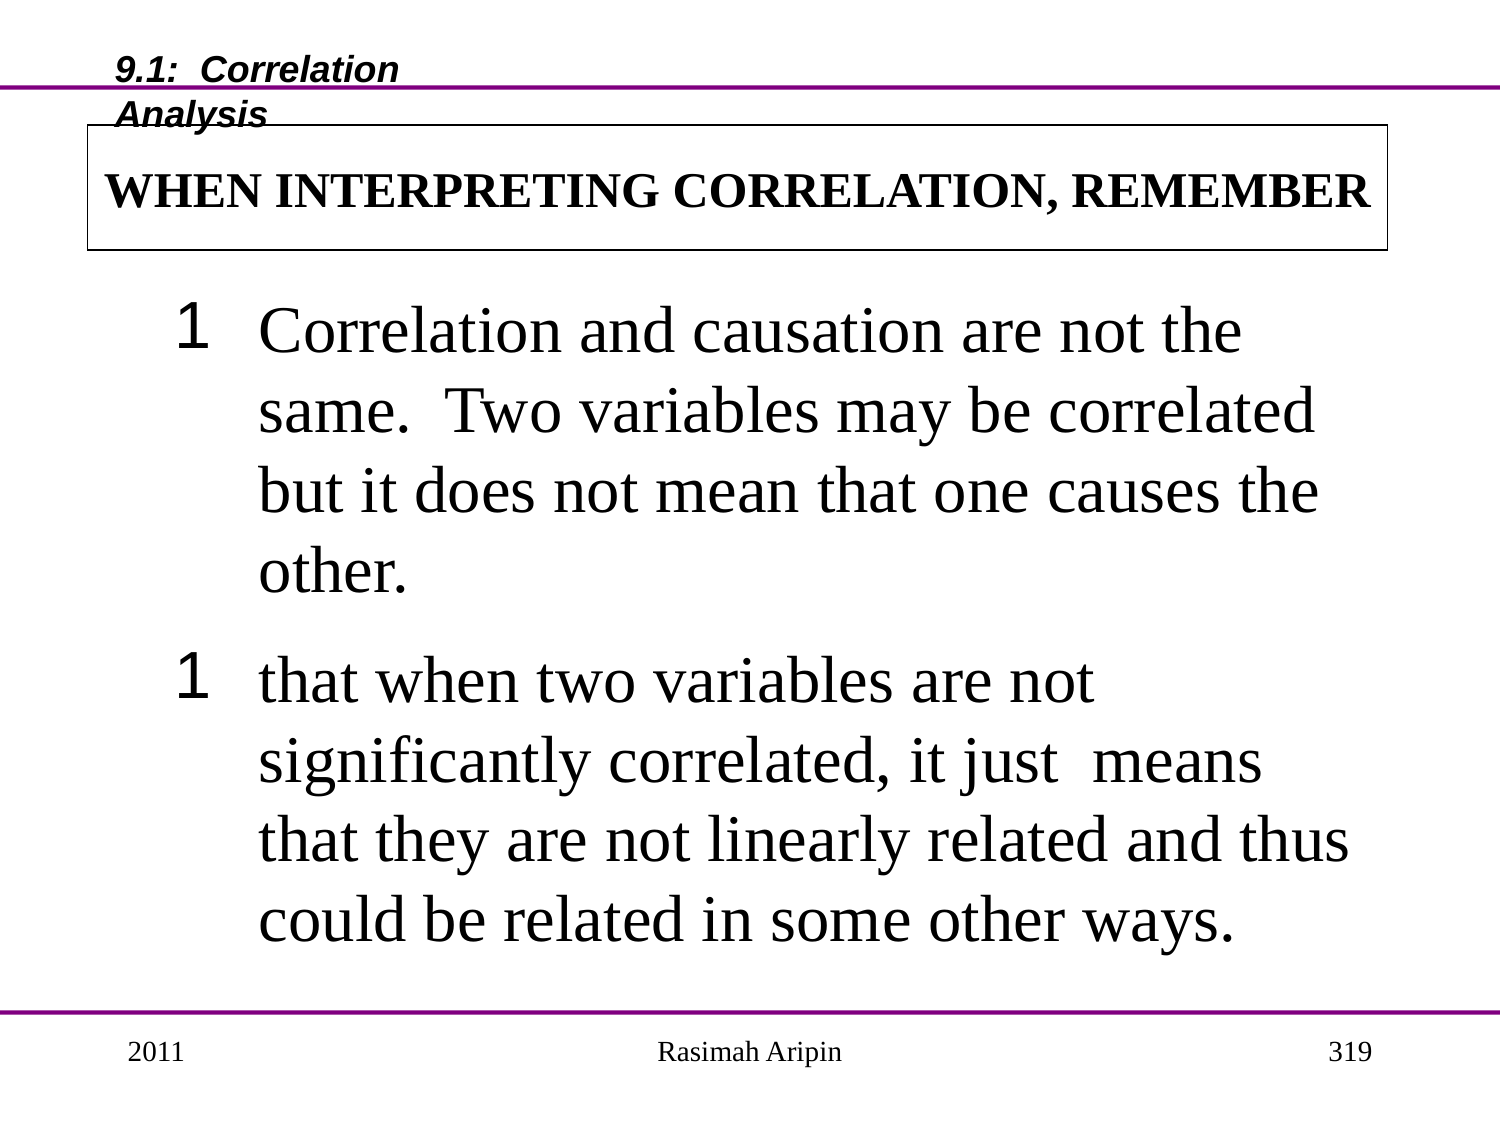

9.1:  Correlation Analysis
# WHEN INTERPRETING CORRELATION, REMEMBER
Correlation and causation are not the same.  Two variables may be correlated but it does not mean that one causes the other.
that when two variables are not significantly correlated, it just  means that they are not linearly related and thus could be related in some other ways.
2011
Rasimah Aripin
319